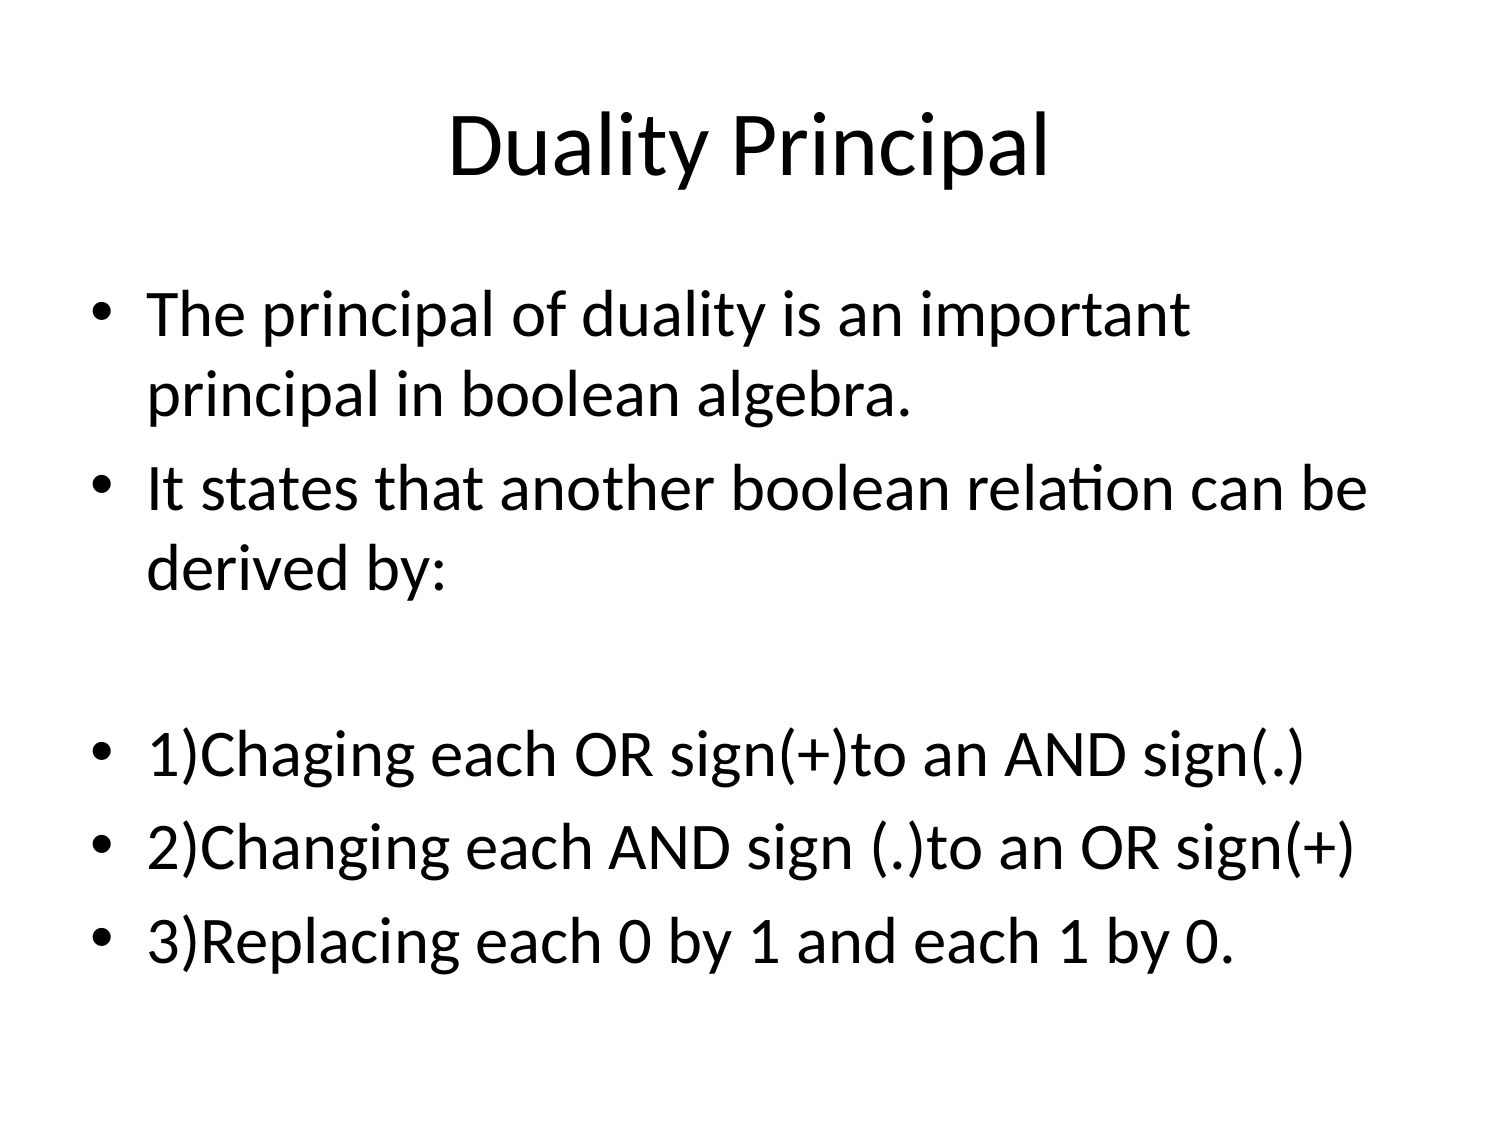

# Duality Principal
The principal of duality is an important principal in boolean algebra.
It states that another boolean relation can be derived by:

1)Chaging each OR sign(+)to an AND sign(.)
2)Changing each AND sign (.)to an OR sign(+)
3)Replacing each 0 by 1 and each 1 by 0.